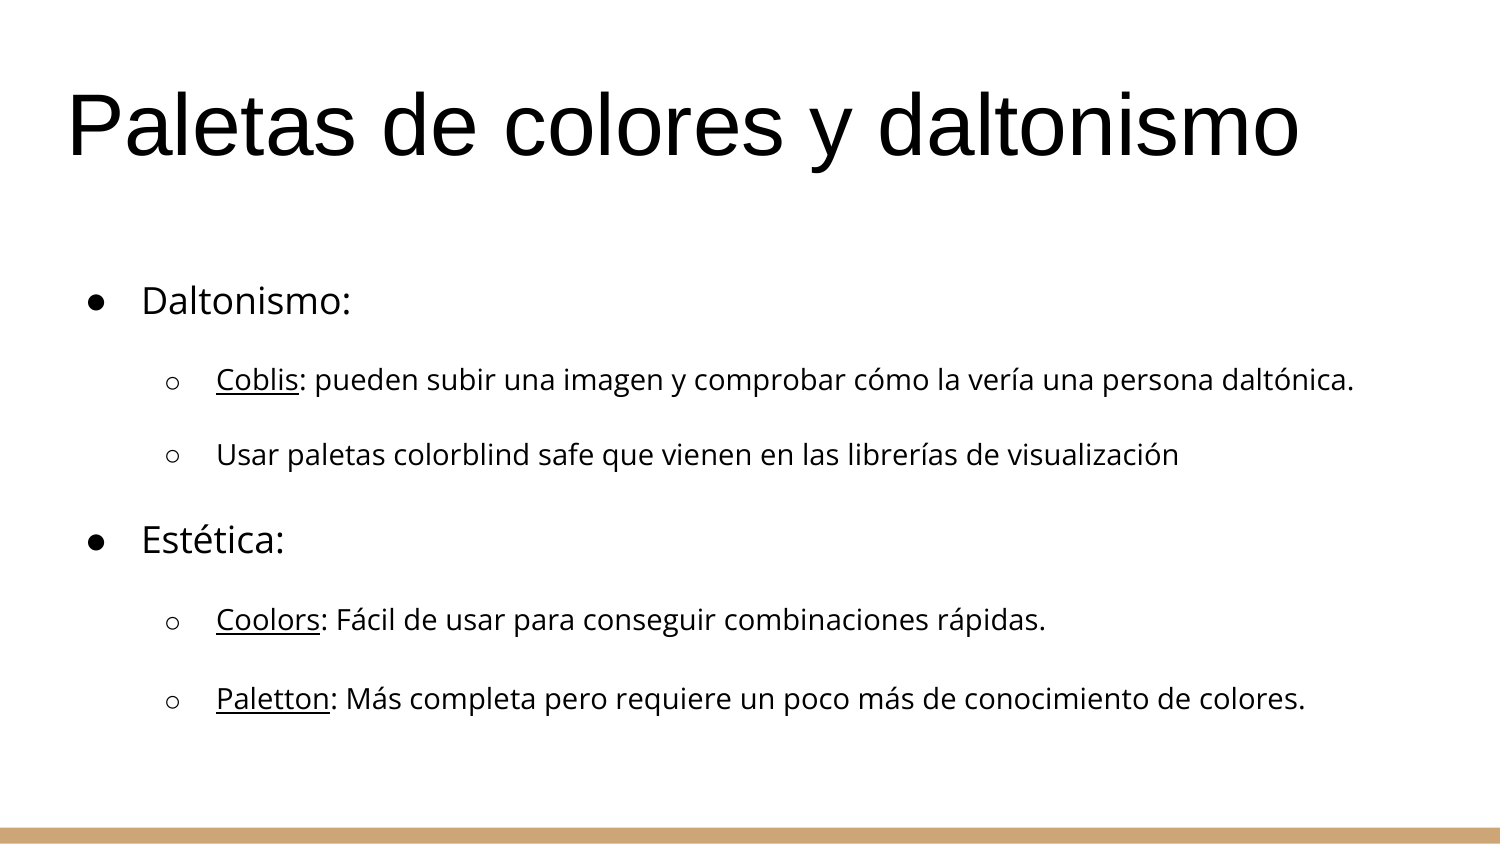

# Paletas de colores y daltonismo
Daltonismo:
Coblis: pueden subir una imagen y comprobar cómo la vería una persona daltónica.
Usar paletas colorblind safe que vienen en las librerías de visualización
Estética:
Coolors: Fácil de usar para conseguir combinaciones rápidas.
Paletton: Más completa pero requiere un poco más de conocimiento de colores.